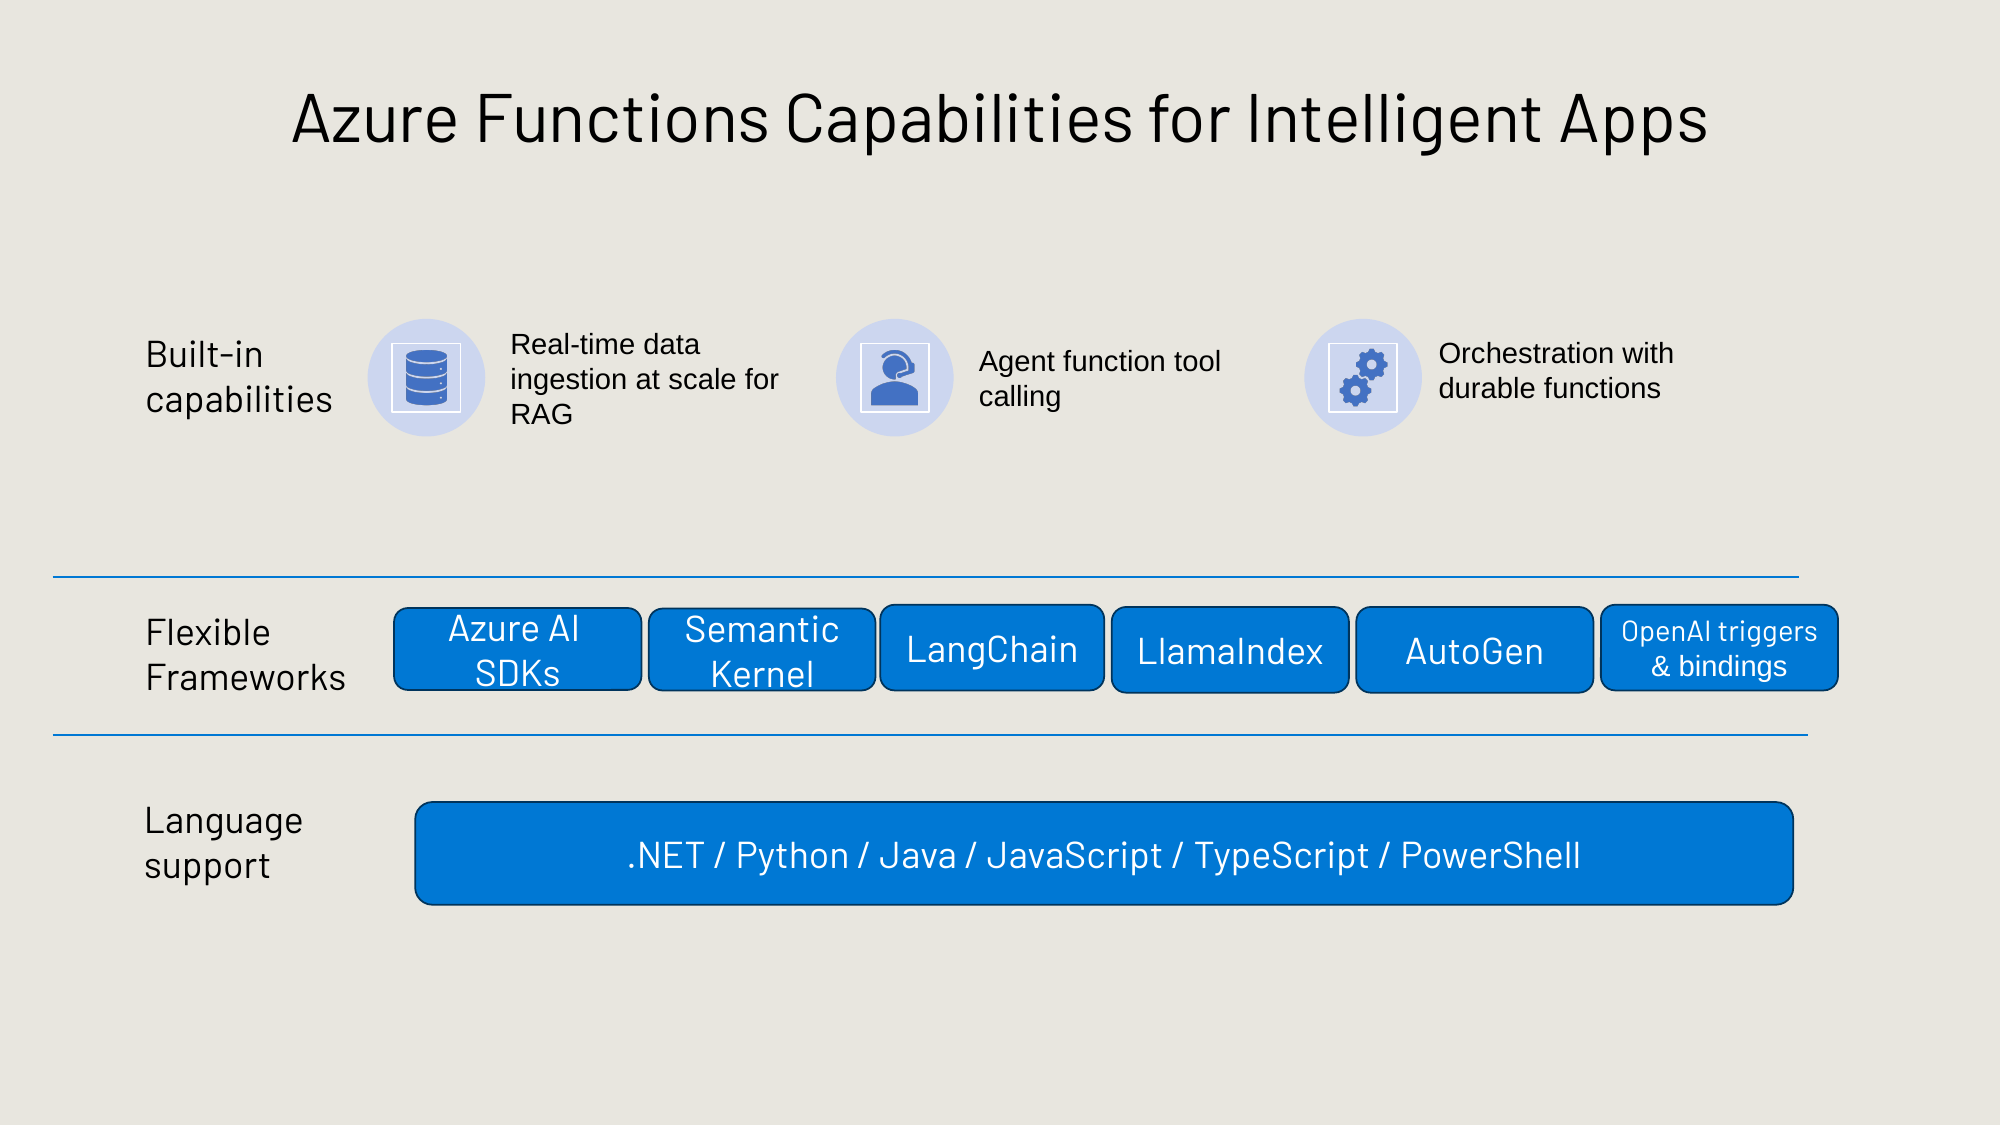

Azure Functions Capabilities for Intelligent Apps
Real-time data ingestion at scale for RAG
Agent function tool calling
Orchestration with durable functions
Built-in capabilities
Flexible
Frameworks
LangChain
OpenAI triggers & bindings
AutoGen
LlamaIndex
Azure AI  SDKs
Semantic Kernel
Language support
.NET / Python / Java / JavaScript / TypeScript / PowerShell